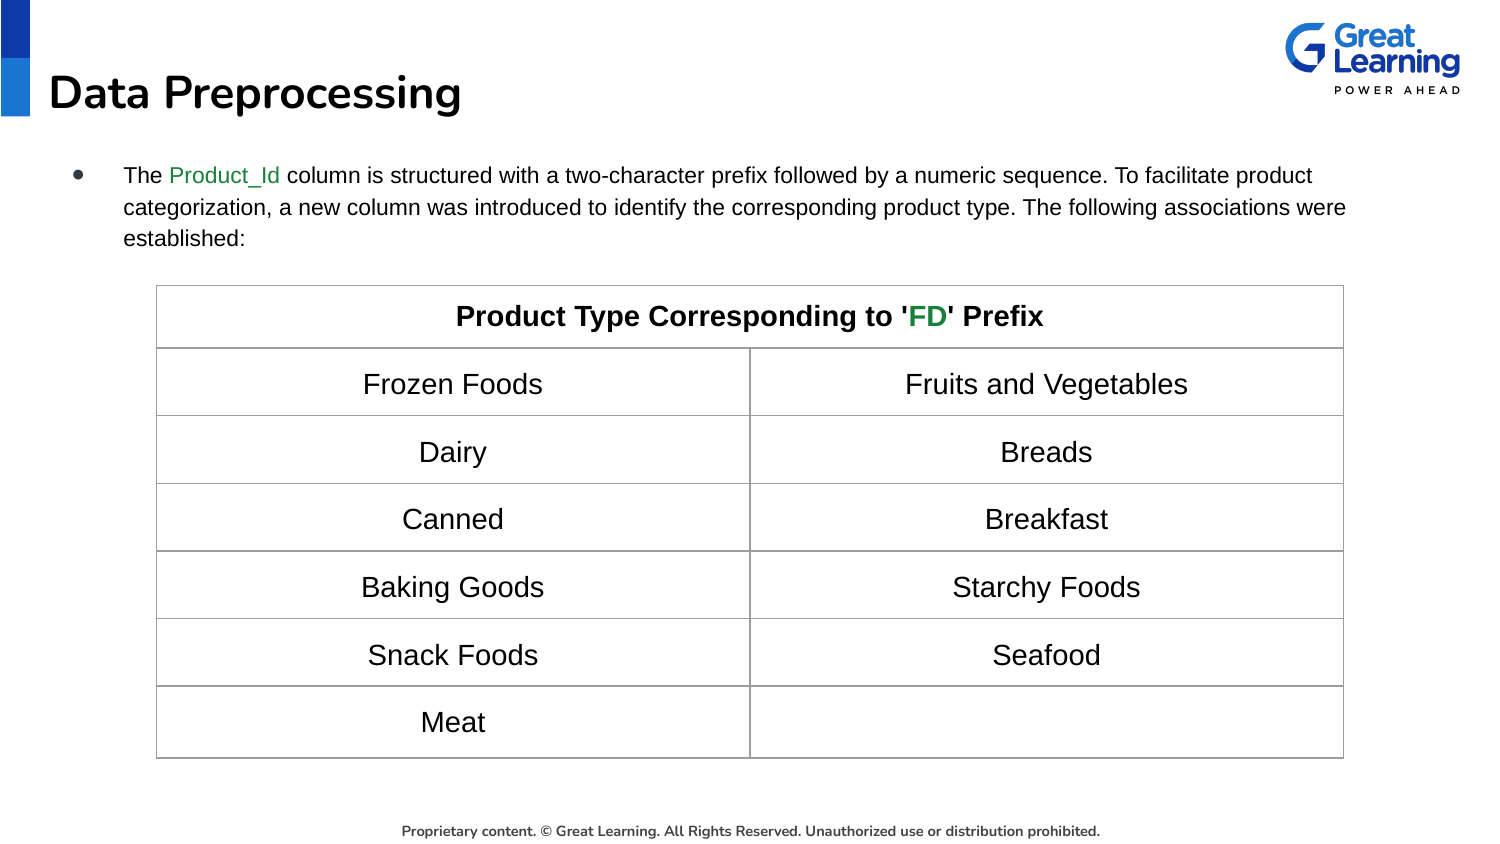

# Data Preprocessing
The Product_Id column is structured with a two-character prefix followed by a numeric sequence. To facilitate product categorization, a new column was introduced to identify the corresponding product type. The following associations were established:

| Product Type Corresponding to 'FD' Prefix |  |
| --- | --- |
| Frozen Foods | Fruits and Vegetables |
| Dairy | Breads |
| Canned | Breakfast |
| Baking Goods | Starchy Foods |
| Snack Foods | Seafood |
| Meat |  |